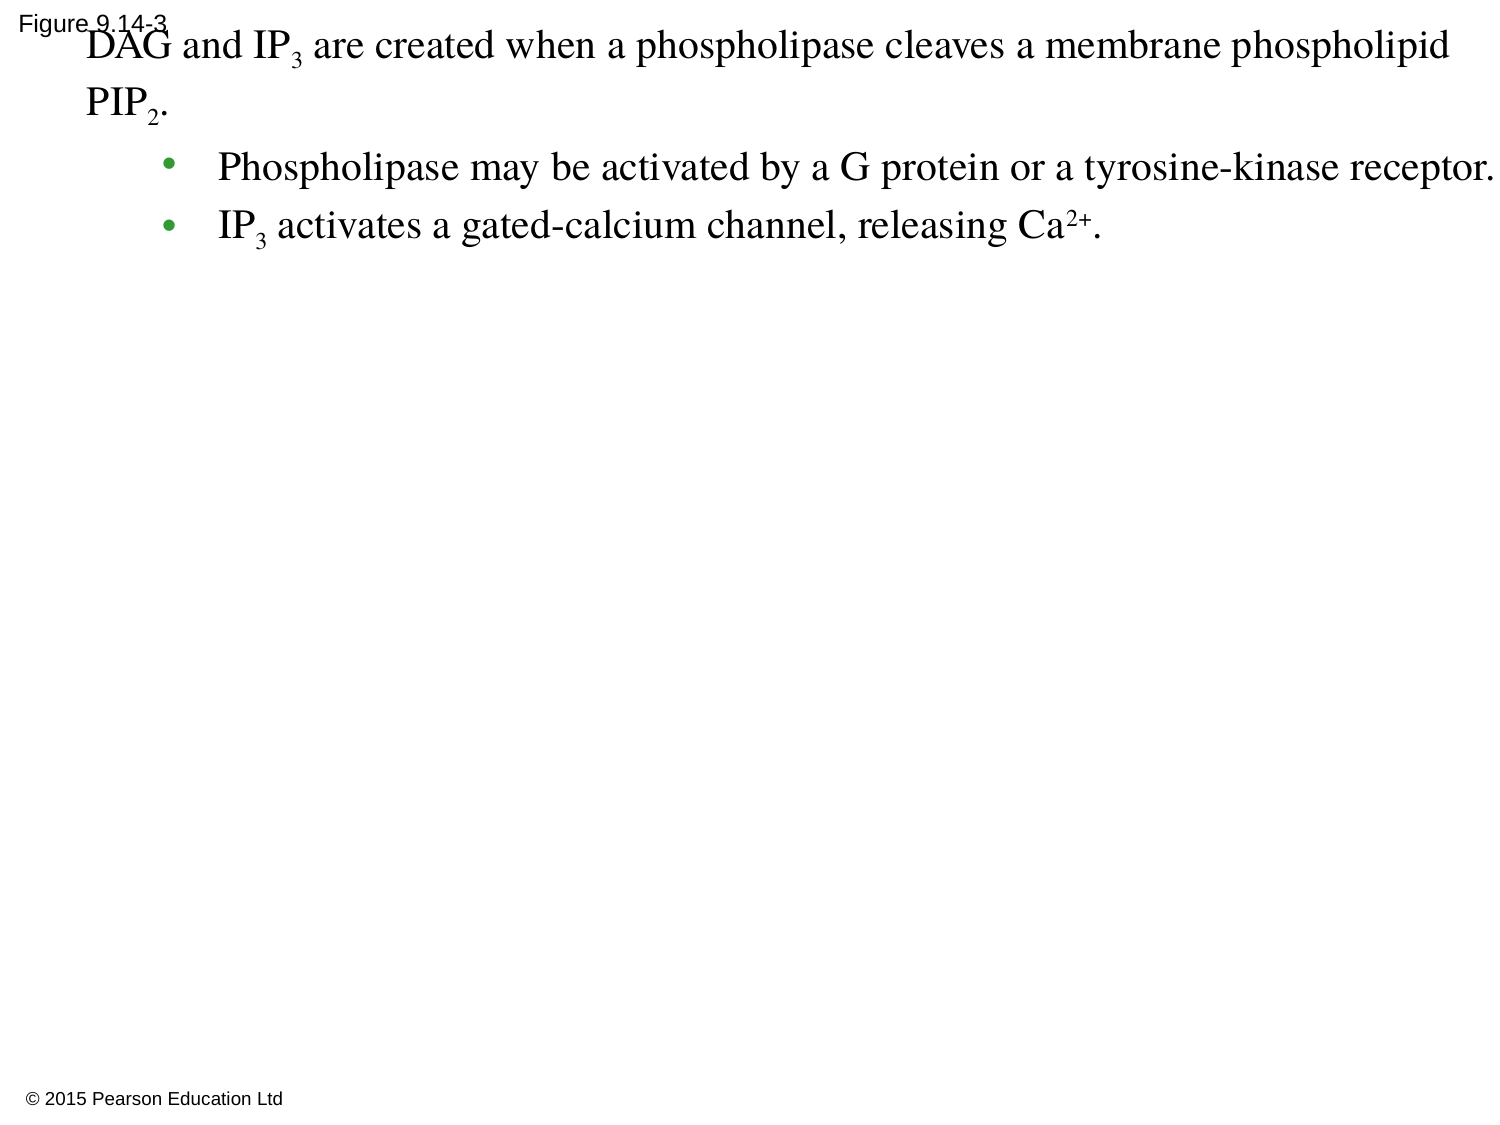

# Figure 9.14-3
DAG and IP3 are created when a phospholipase cleaves a membrane phospholipid PIP2.
Phospholipase may be activated by a G protein or a tyrosine-kinase receptor.
IP3 activates a gated-calcium channel, releasing Ca2+.